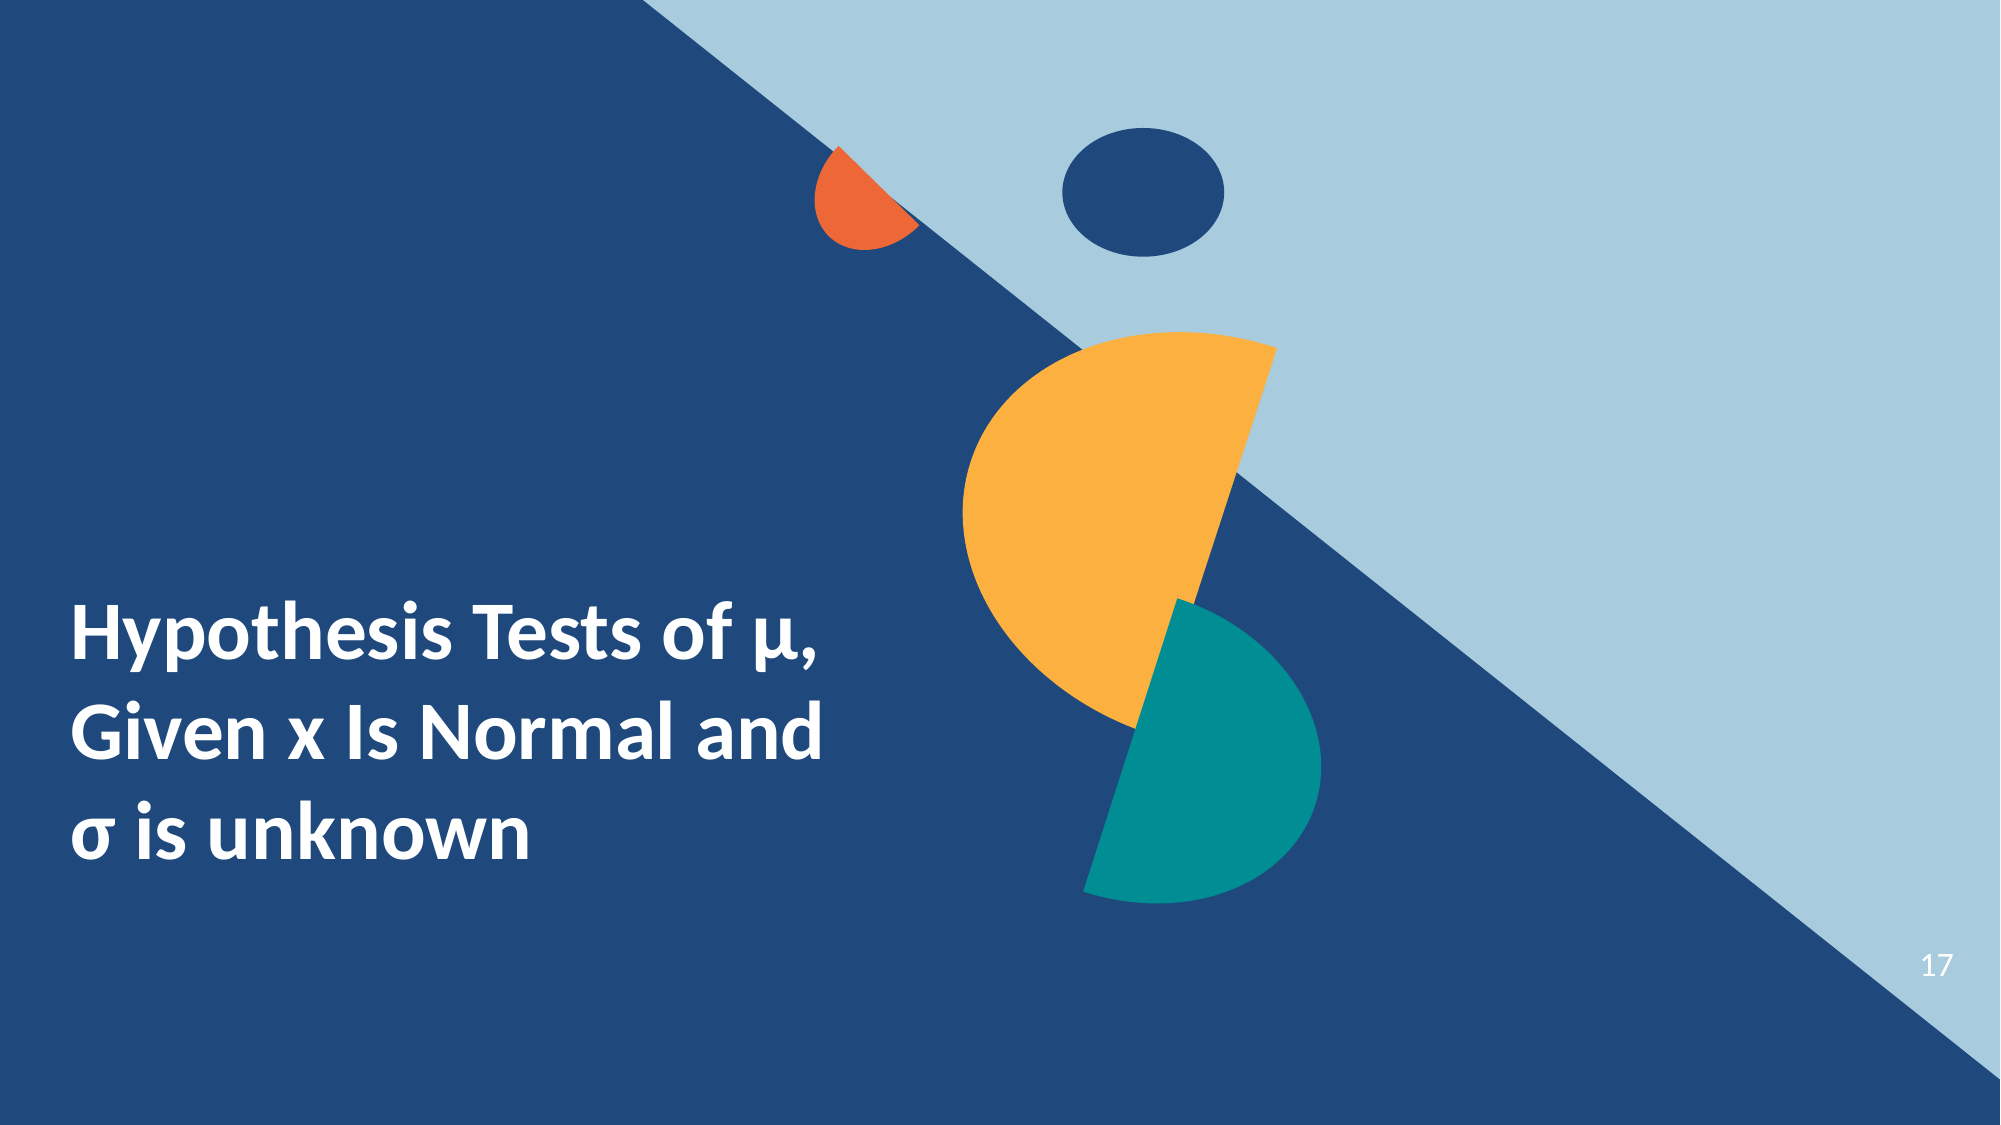

Hypothesis Tests of μ, Given x Is Normal and
σ is unknown
17